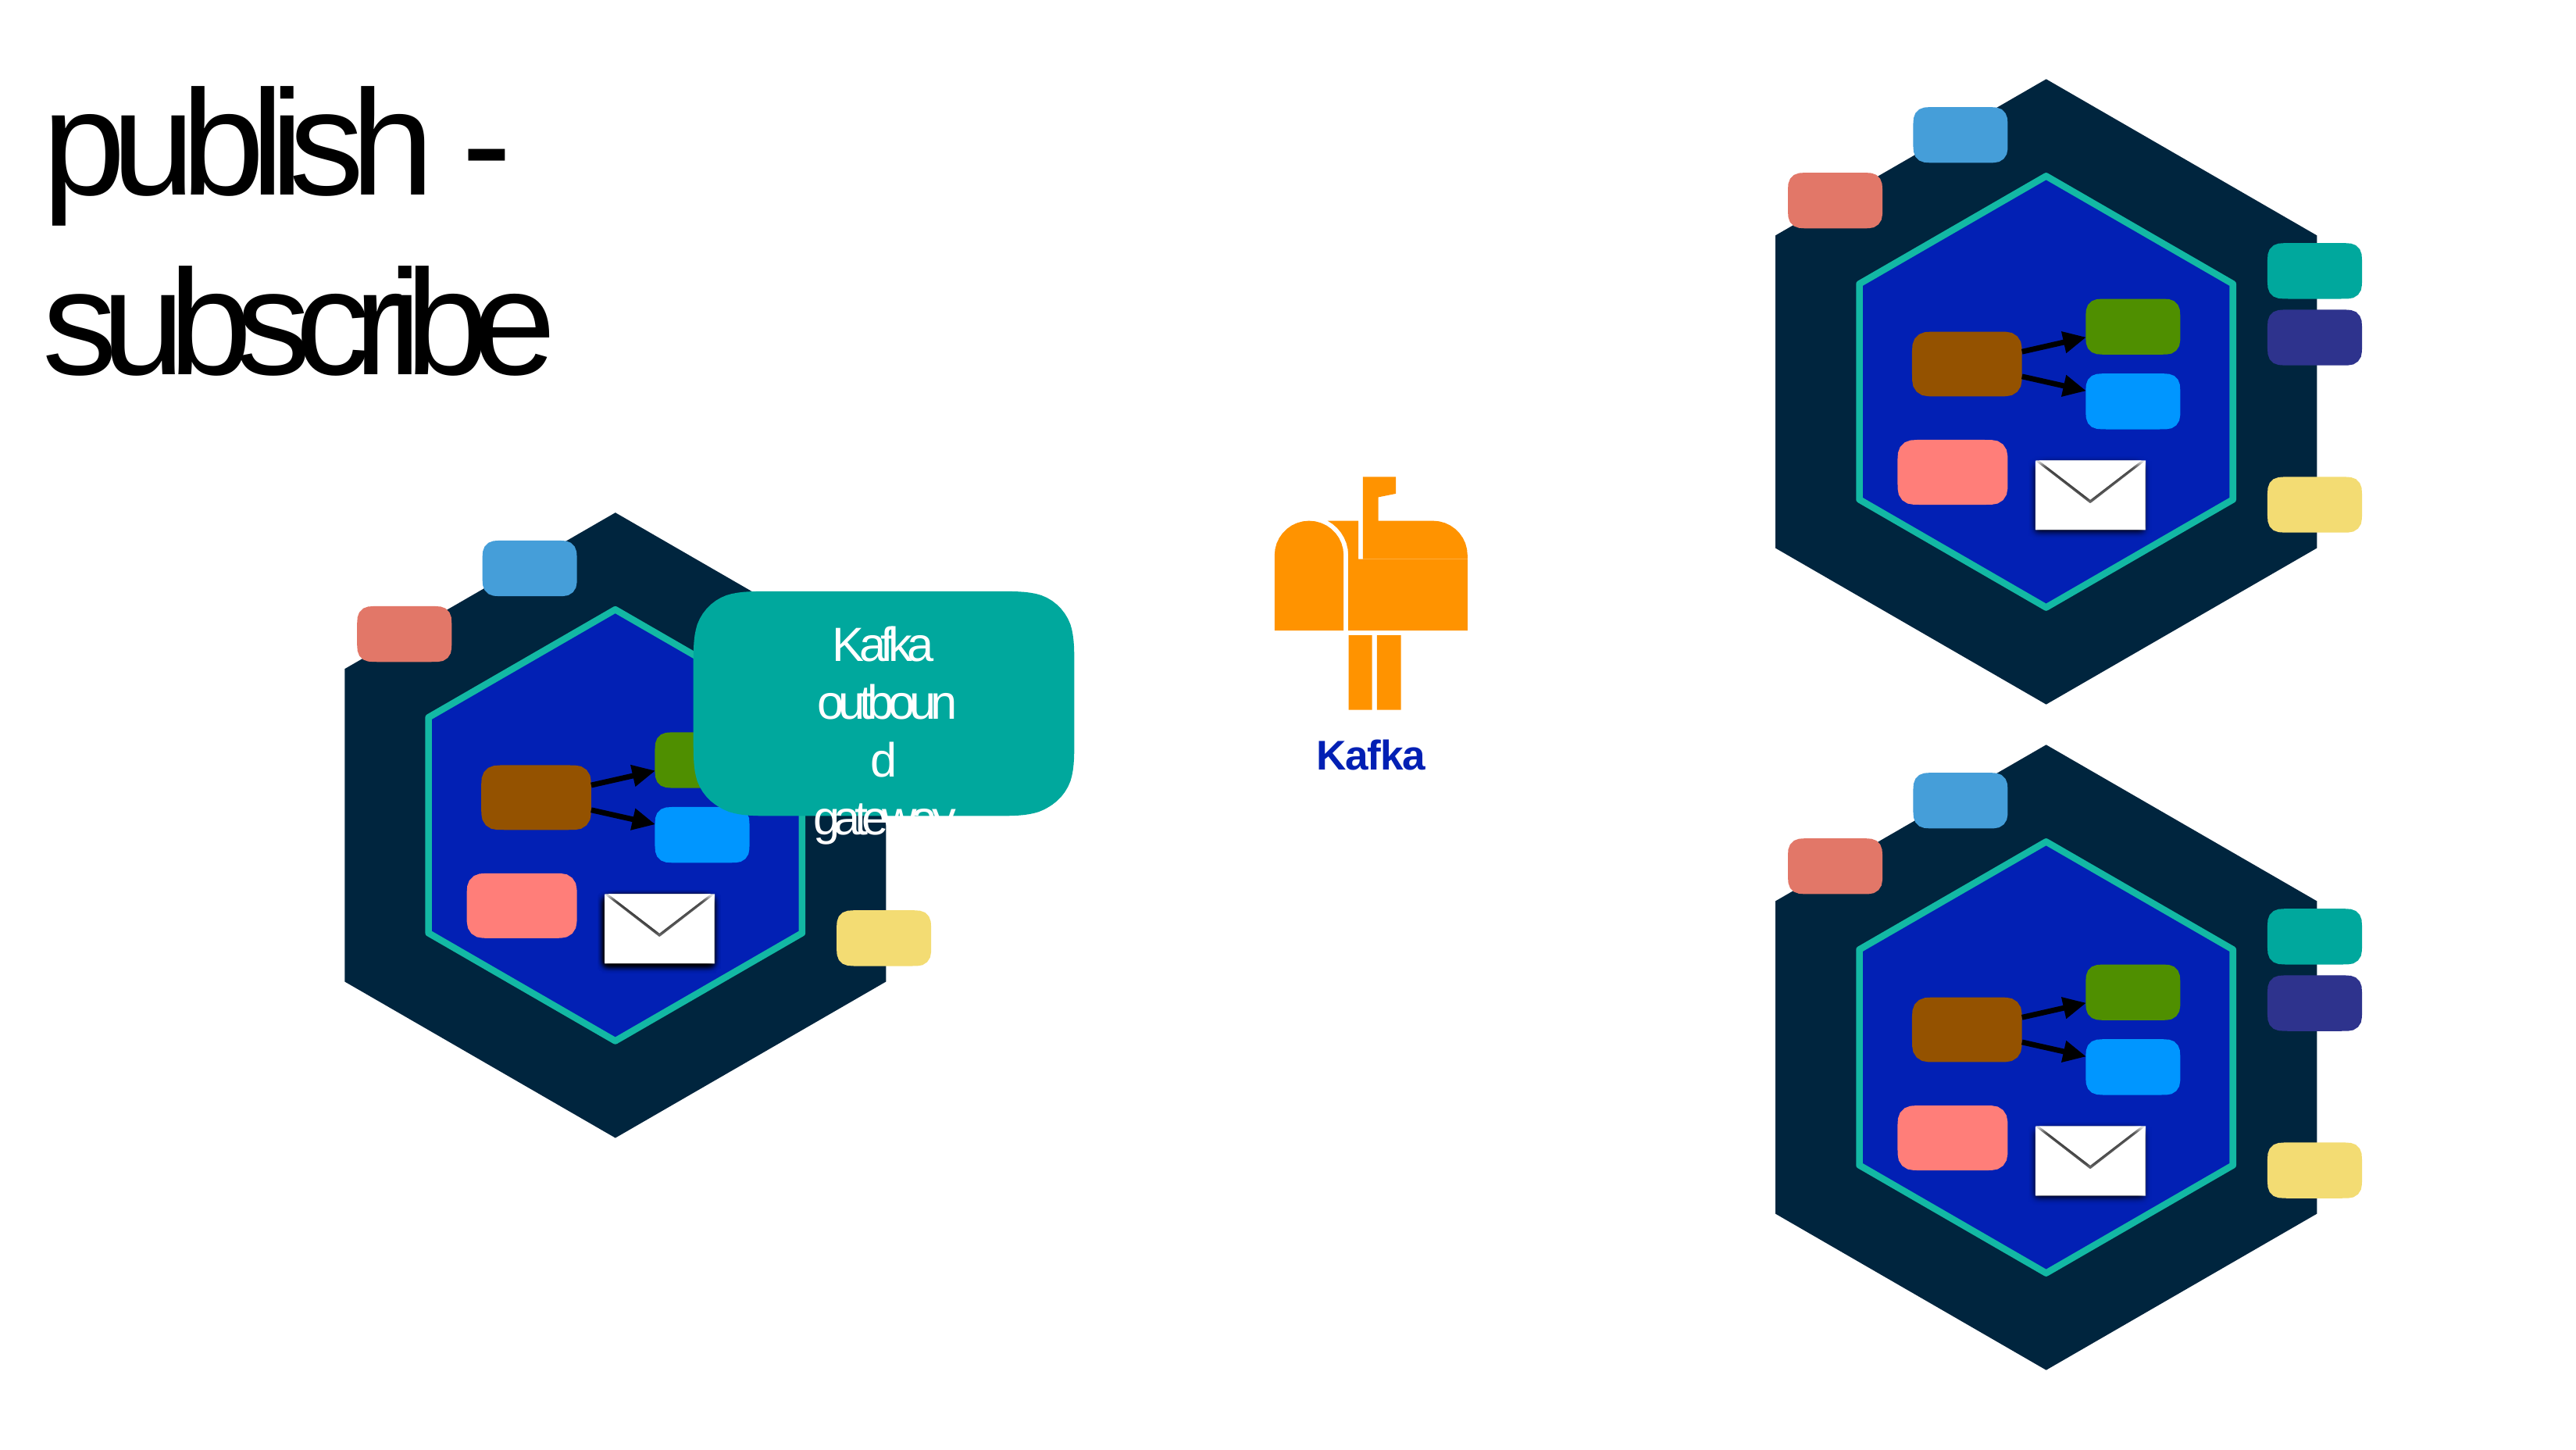

# publish - subscribe

Kafka  outbound  gateway
Kafka